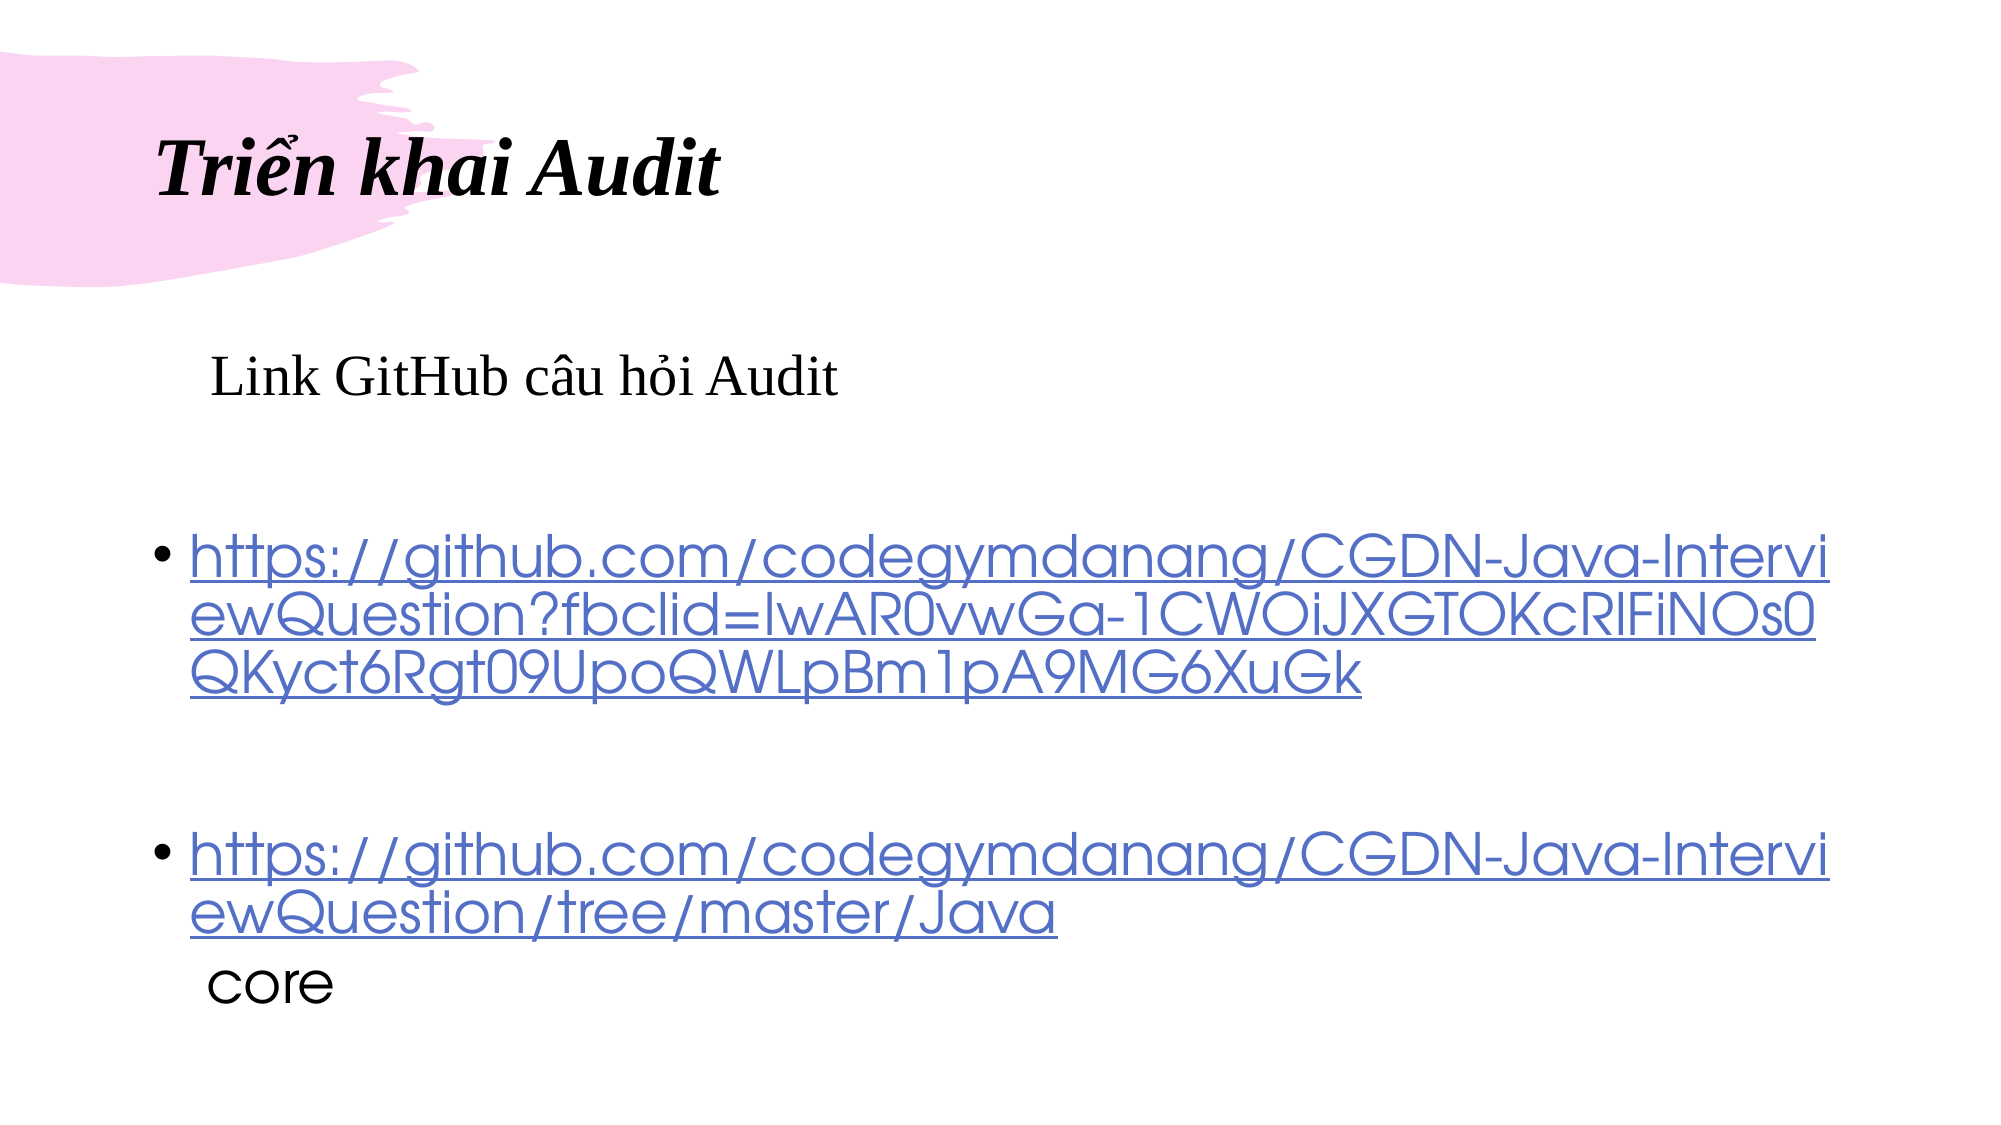

# Triển khai Audit
    Link GitHub câu hỏi Audit

https://github.com/codegymdanang/CGDN-Java-InterviewQuestion?fbclid=IwAR0vwGa-1CWOiJXGTOKcRlFiNOs0QKyct6Rgt09UpoQWLpBm1pA9MG6XuGk

https://github.com/codegymdanang/CGDN-Java-InterviewQuestion/tree/master/Java core